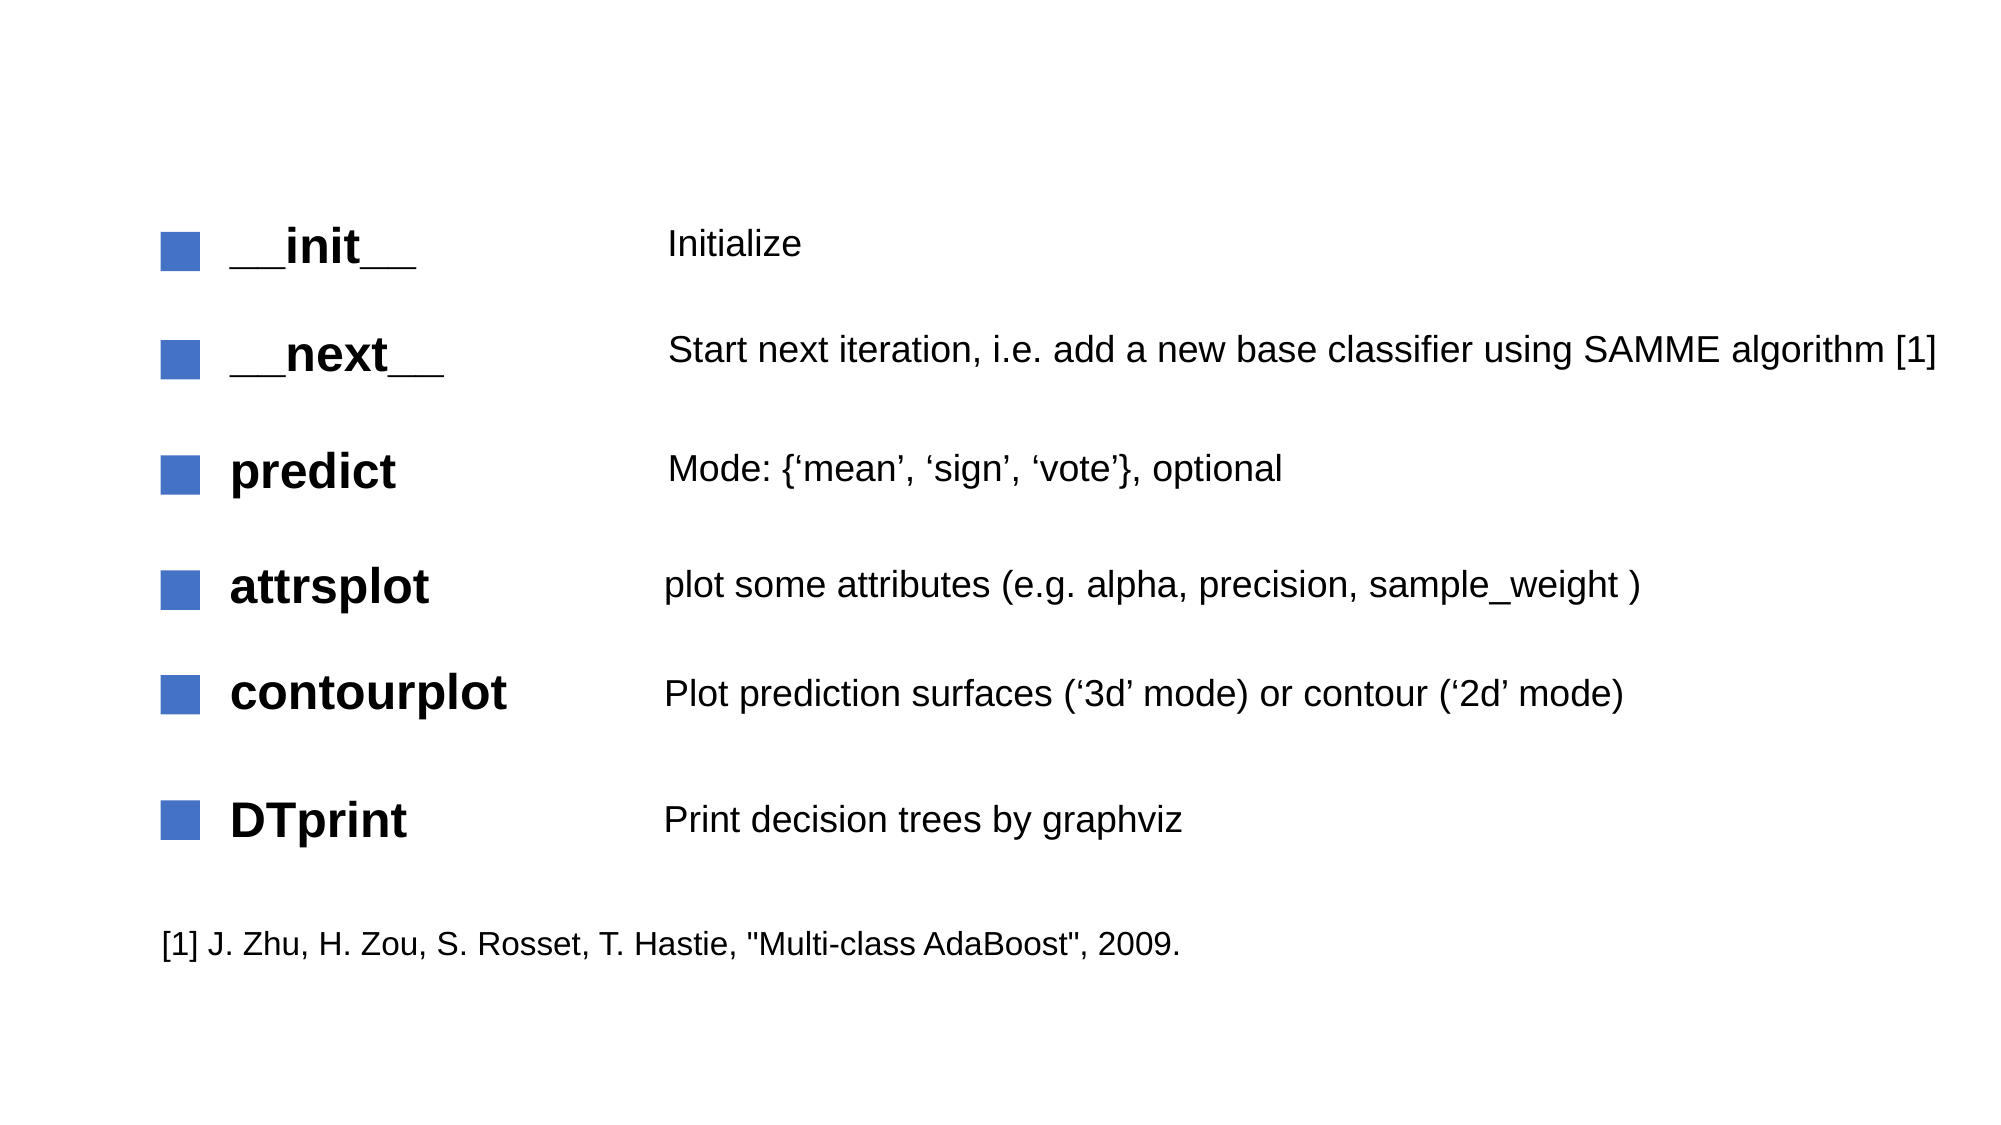

__init__
Initialize

__next__
Start next iteration, i.e. add a new base classifier using SAMME algorithm [1]

predict
Mode: {‘mean’, ‘sign’, ‘vote’}, optional

attrsplot
plot some attributes (e.g. alpha, precision, sample_weight )

contourplot
Plot prediction surfaces (‘3d’ mode) or contour (‘2d’ mode)

DTprint
Print decision trees by graphviz

[1] J. Zhu, H. Zou, S. Rosset, T. Hastie, "Multi-class AdaBoost", 2009.